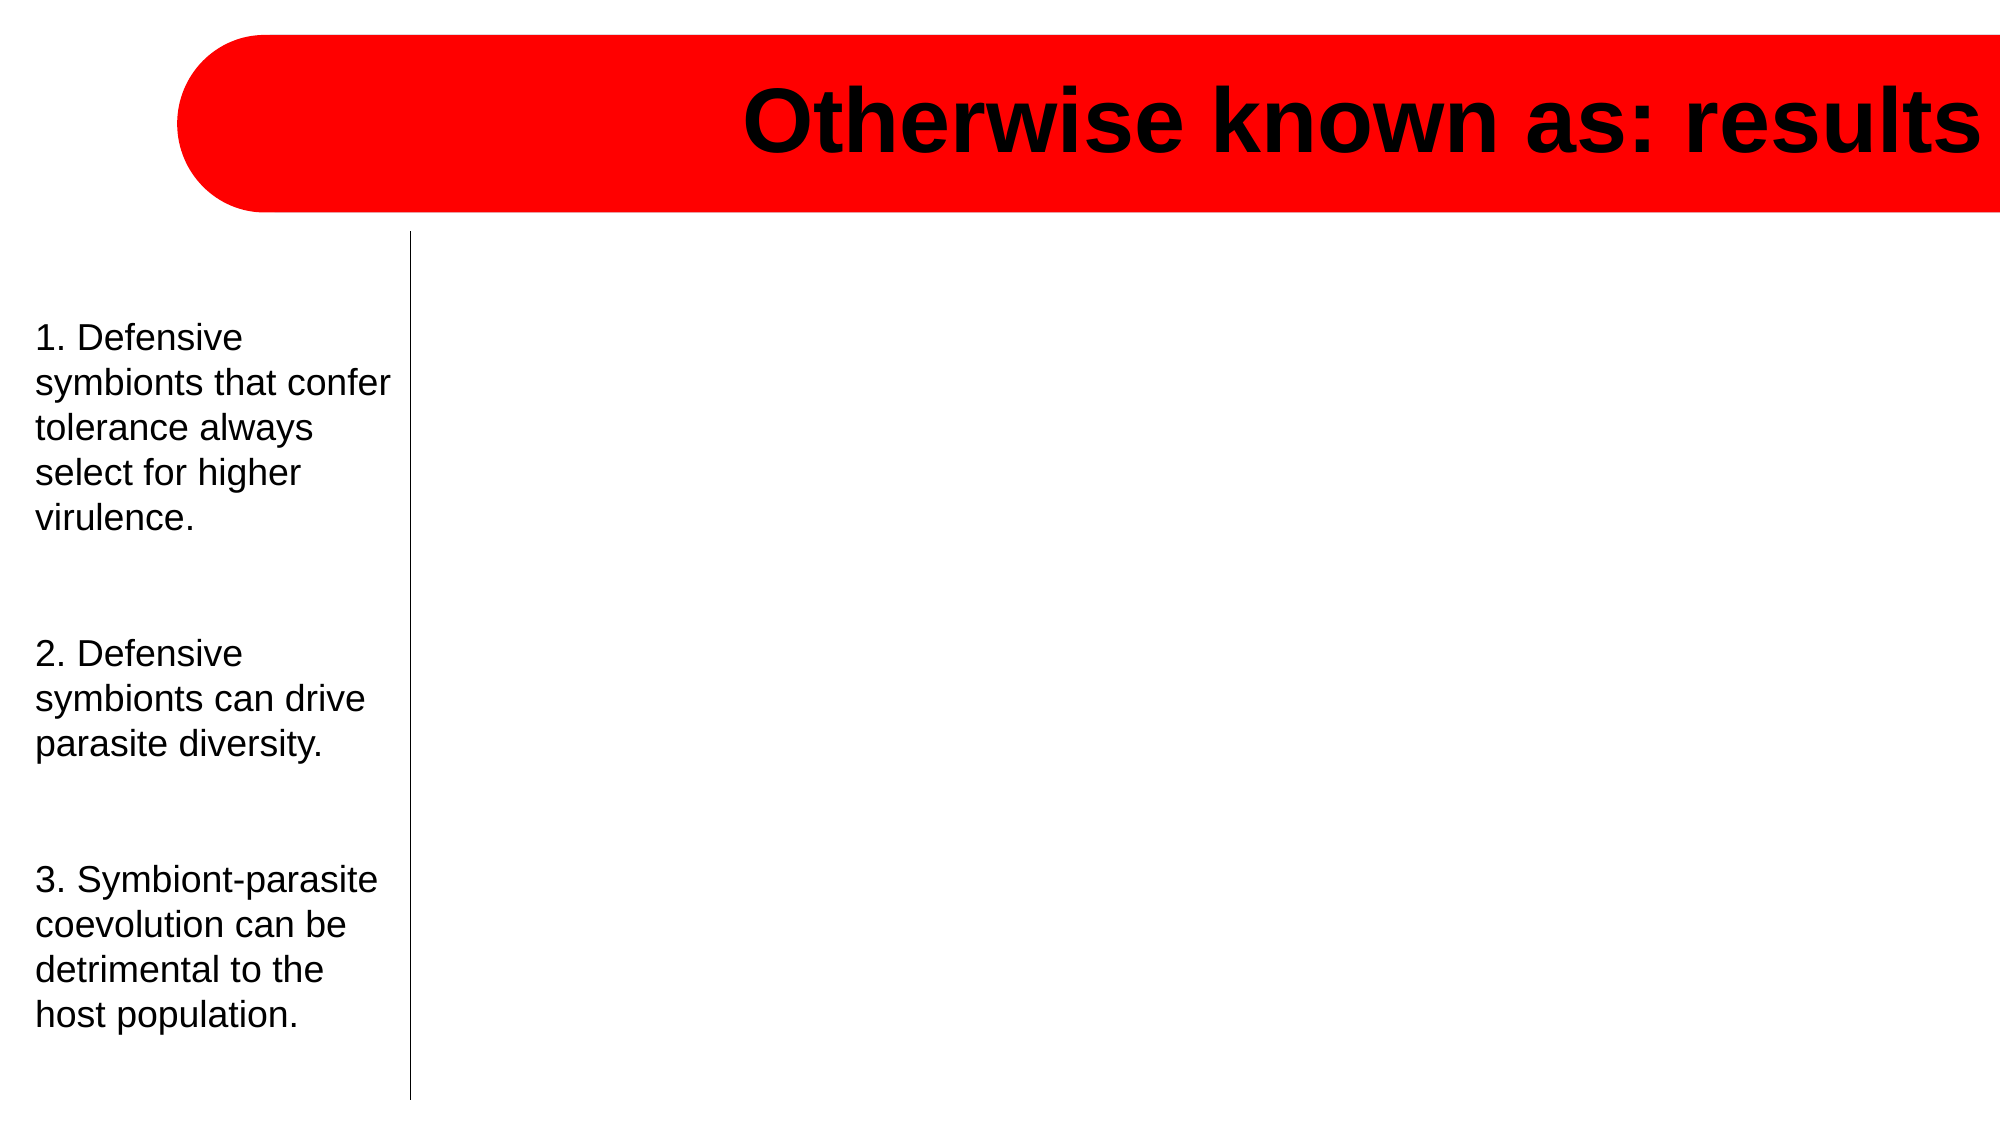

Otherwise known as: results

1. Defensive symbionts that confer tolerance always select for higher virulence.
2. Defensive symbionts can drive parasite diversity.
3. Symbiont-parasite coevolution can be detrimental to the host population.